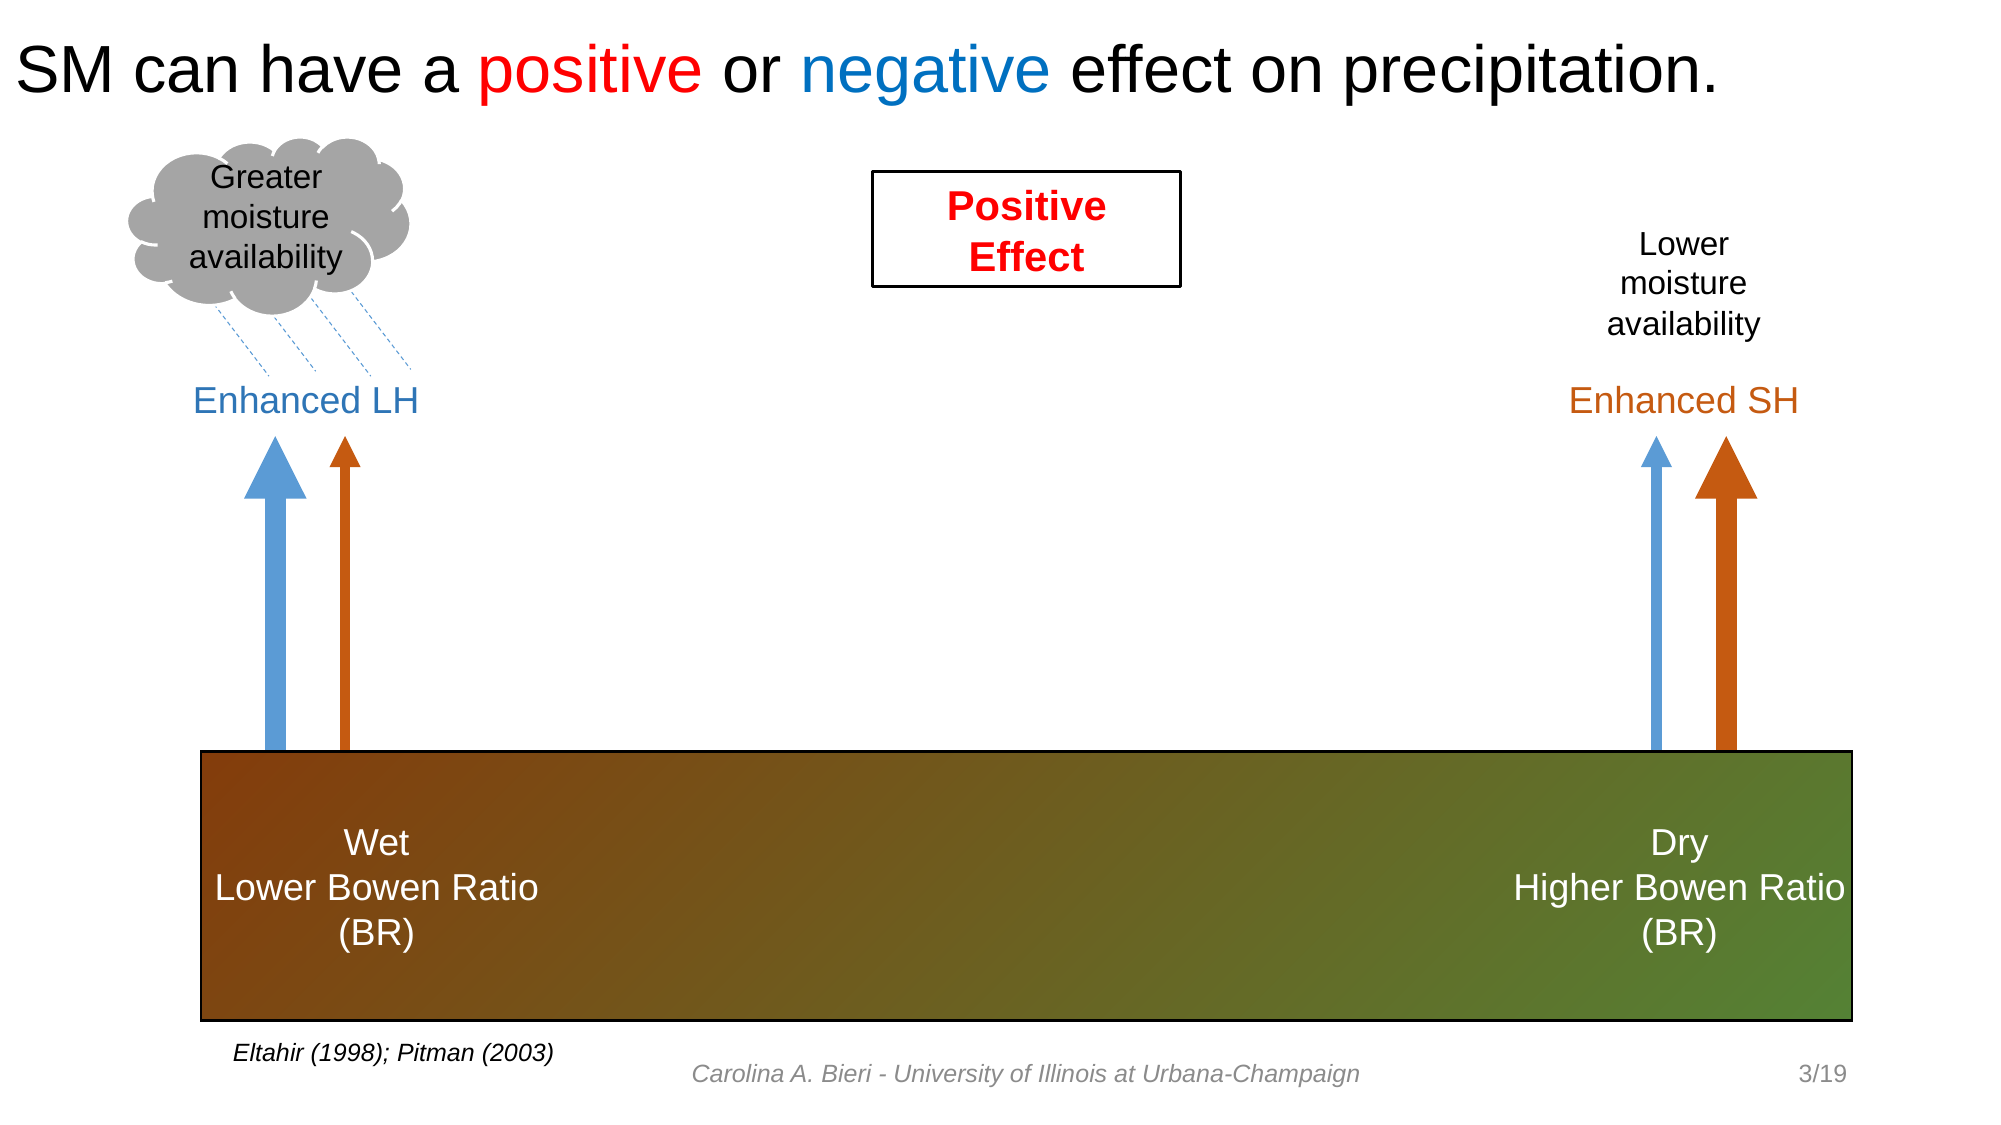

# SM can have a positive or negative effect on precipitation.

Greater moisture availability
Positive Effect
Lower
moisture availability
Enhanced LH
Enhanced SH

Wet
Lower Bowen Ratio (BR)
Dry
Higher Bowen Ratio (BR)
Eltahir (1998); Pitman (2003)
Carolina A. Bieri - University of Illinois at Urbana-Champaign
3/19